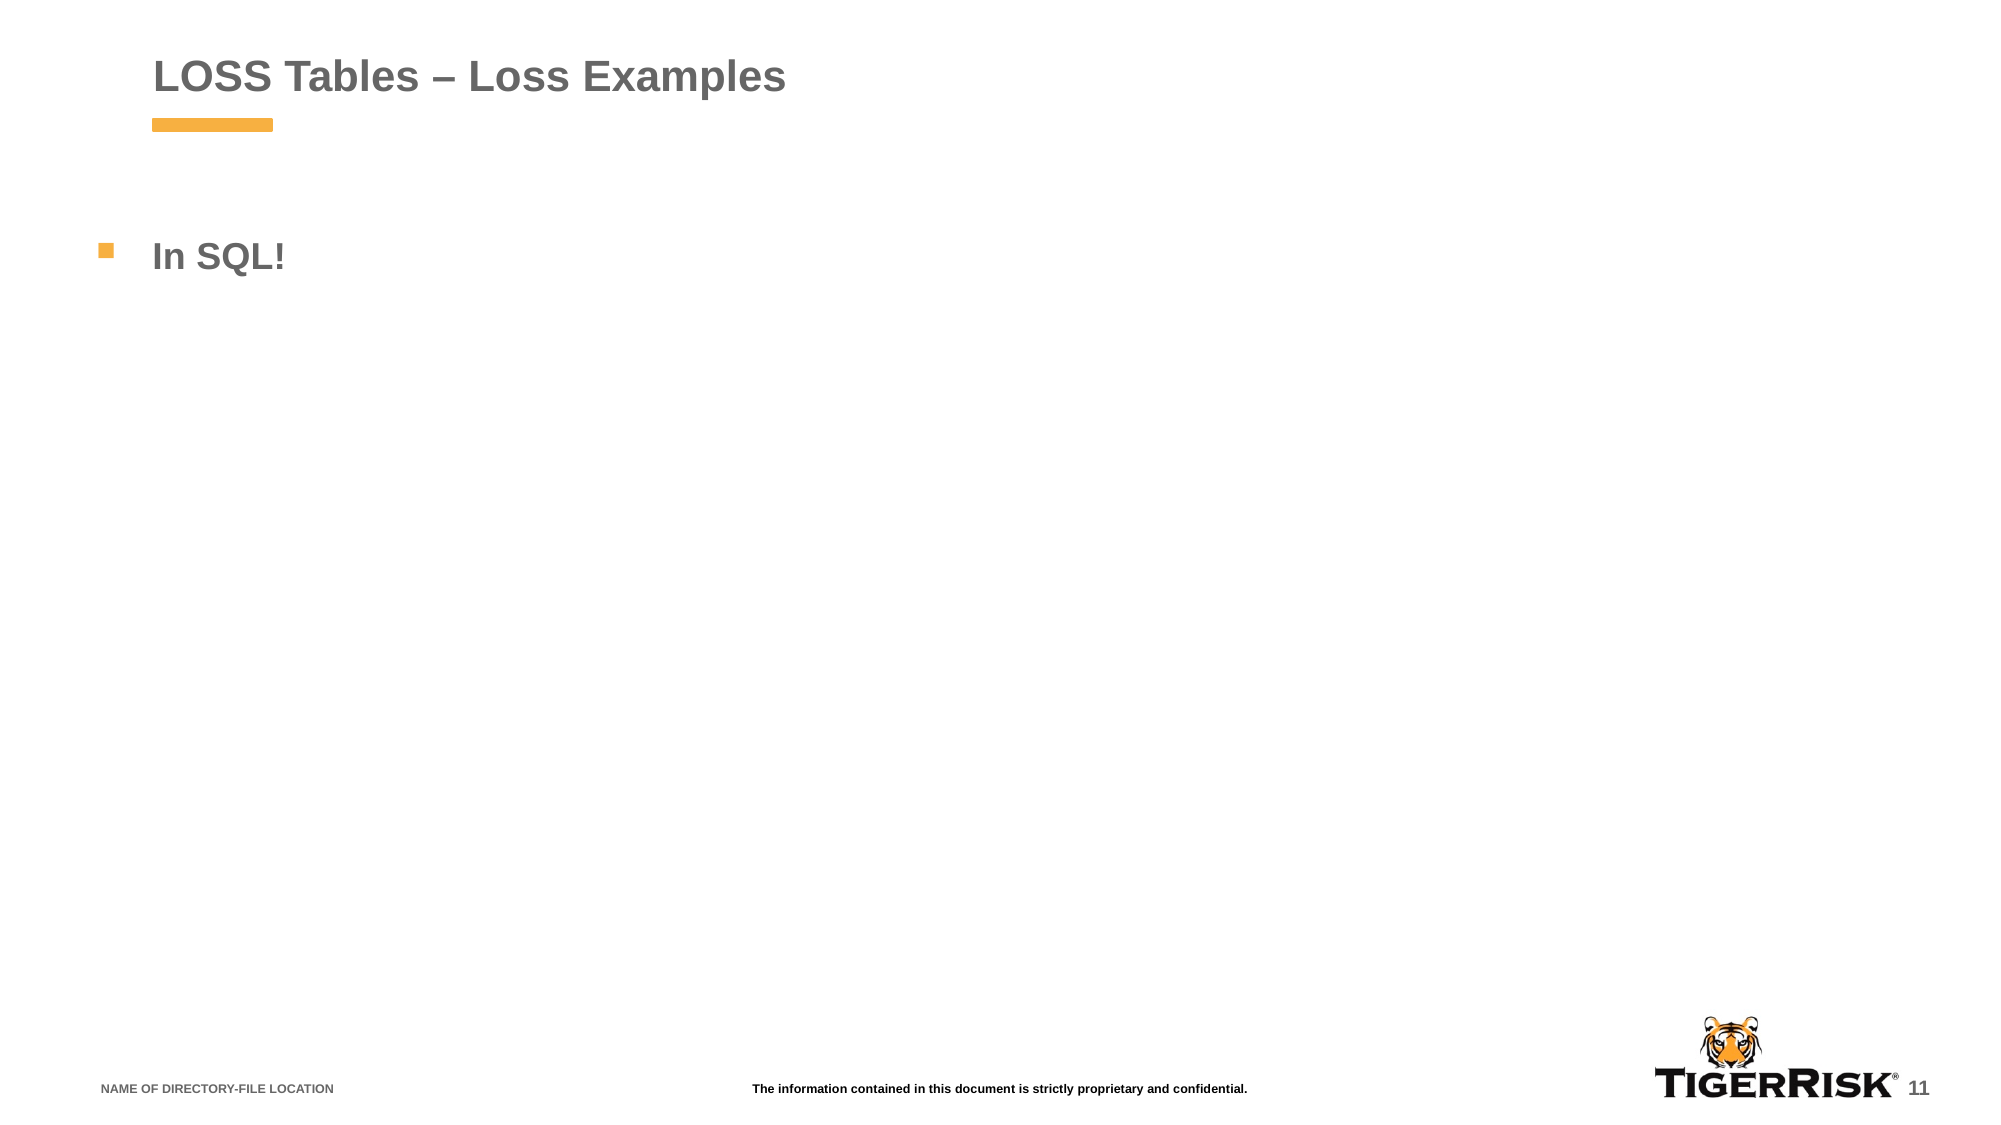

# LOSS Tables – Loss Examples
In SQL!